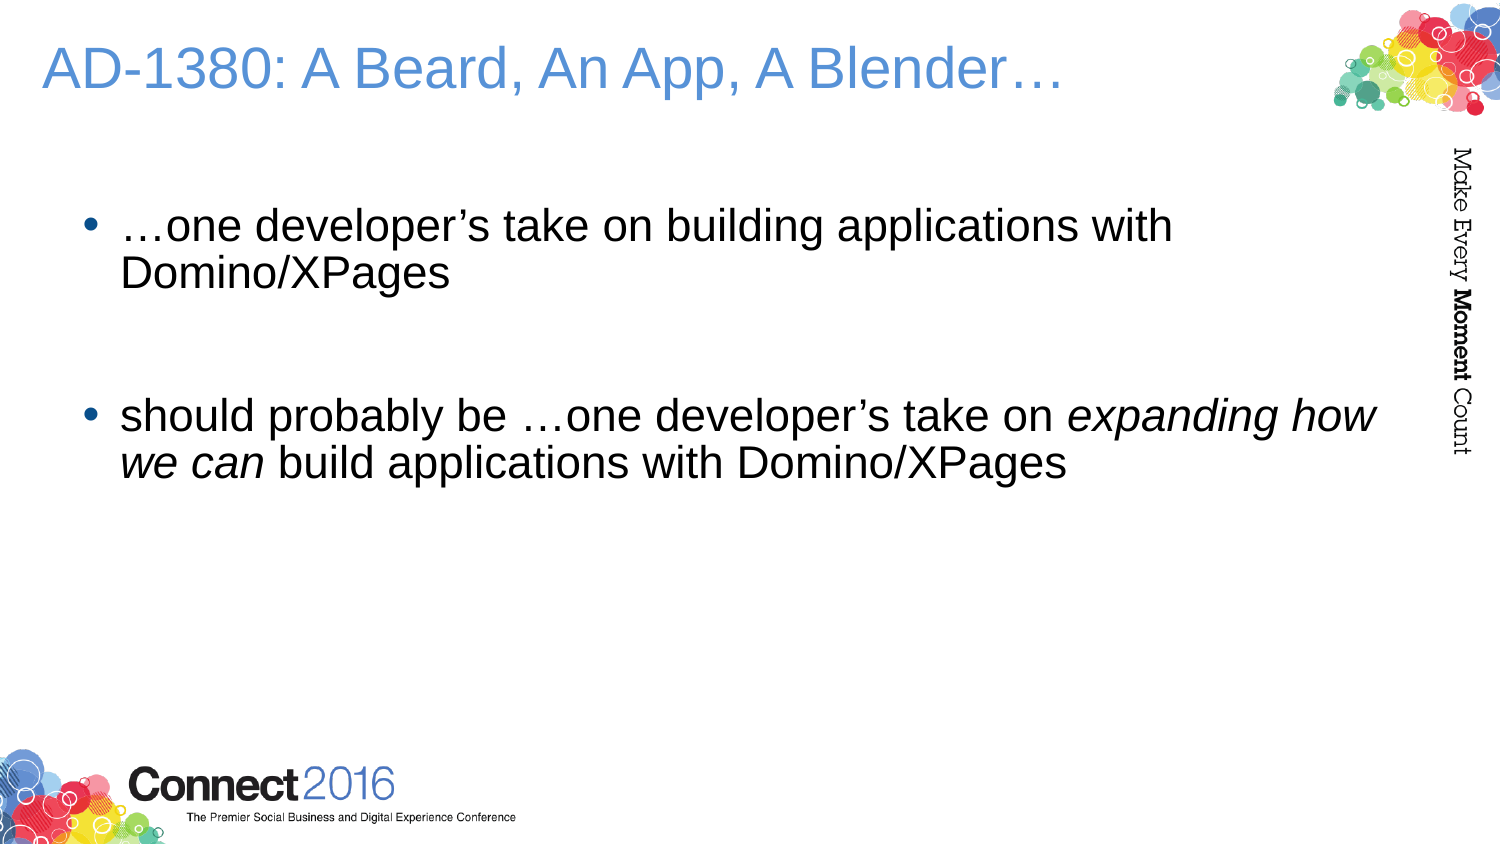

# AD-1380: A Beard, An App, A Blender…
…one developer’s take on building applications with Domino/XPages

should probably be …one developer’s take on expanding how we can build applications with Domino/XPages